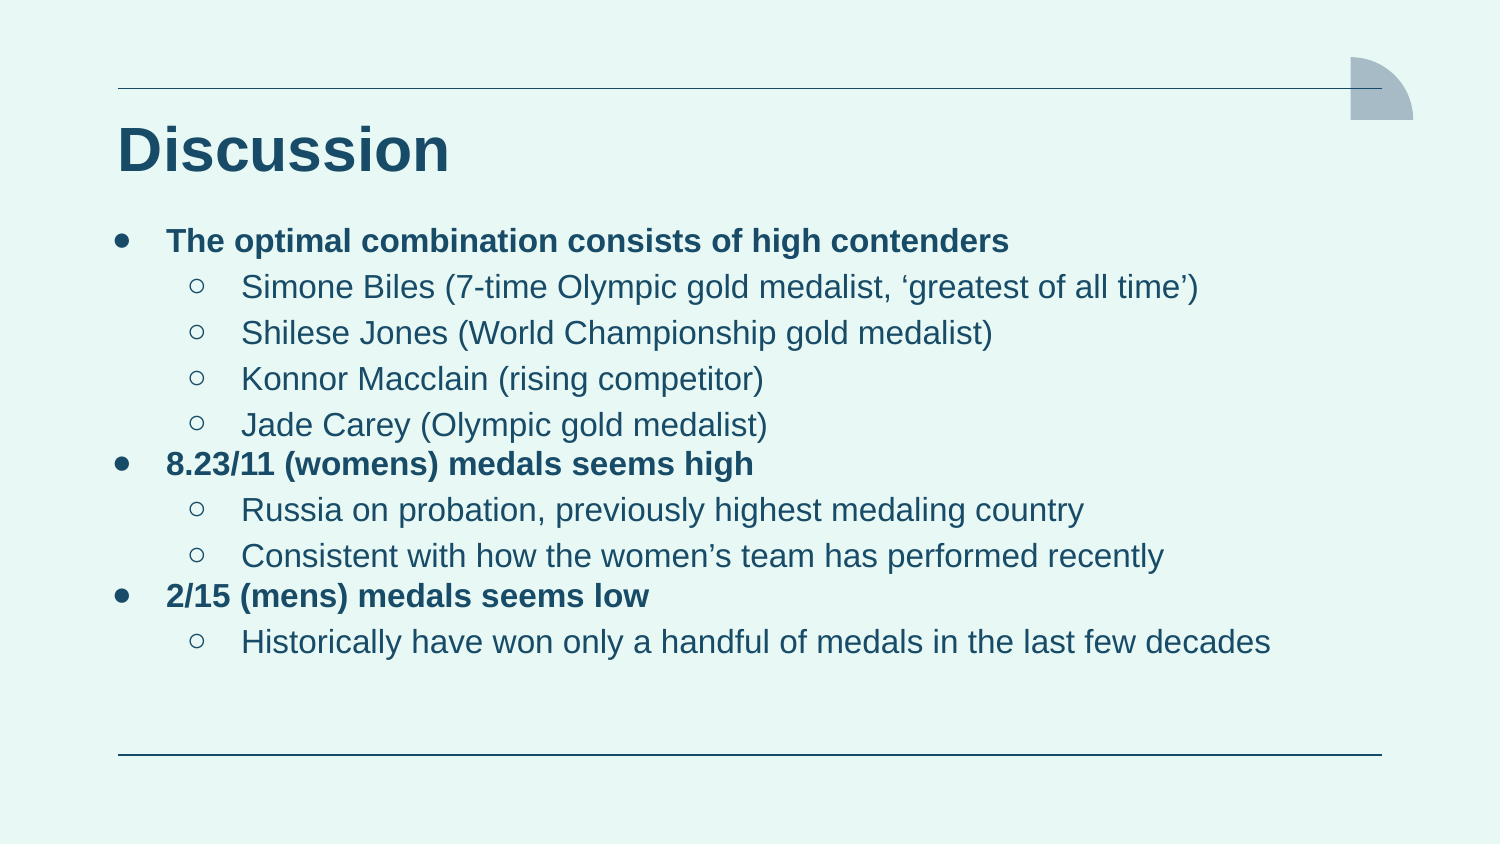

# Discussion
The optimal combination consists of high contenders
Simone Biles (7-time Olympic gold medalist, ‘greatest of all time’)
Shilese Jones (World Championship gold medalist)
Konnor Macclain (rising competitor)
Jade Carey (Olympic gold medalist)
8.23/11 (womens) medals seems high
Russia on probation, previously highest medaling country
Consistent with how the women’s team has performed recently
2/15 (mens) medals seems low
Historically have won only a handful of medals in the last few decades